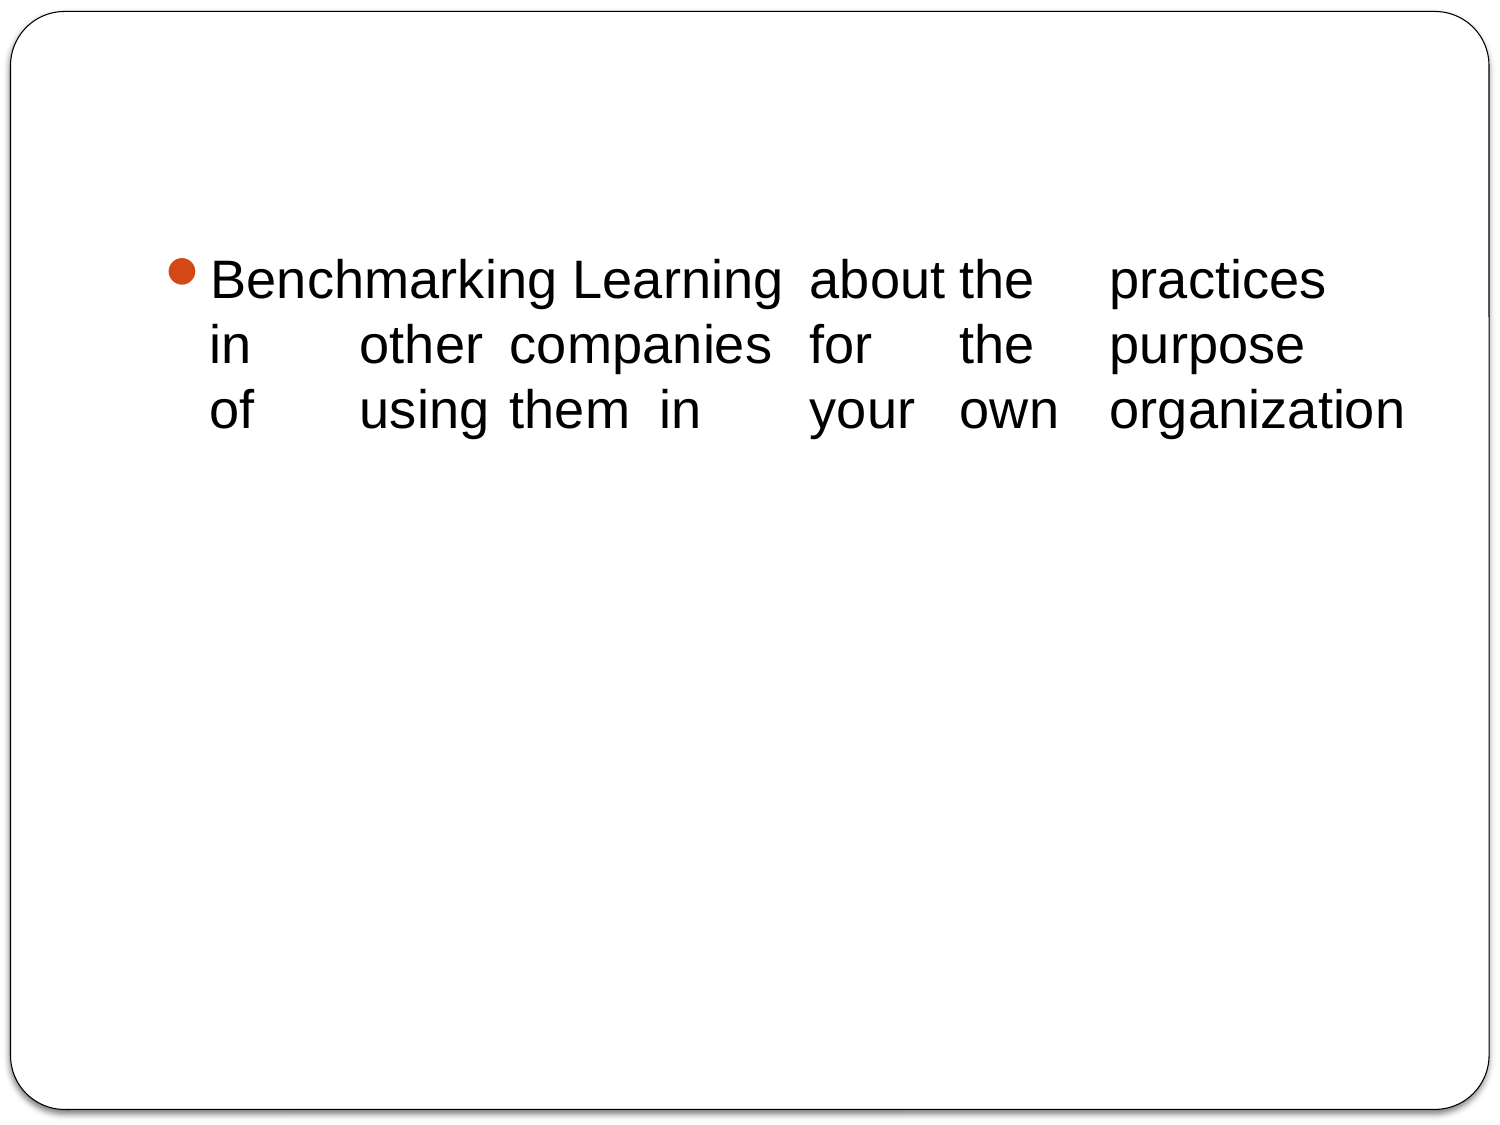

#
Benchmarking Learning	about	the	practices	in	other	companies	for	the	purpose	of	using	them	in	your	own	organization